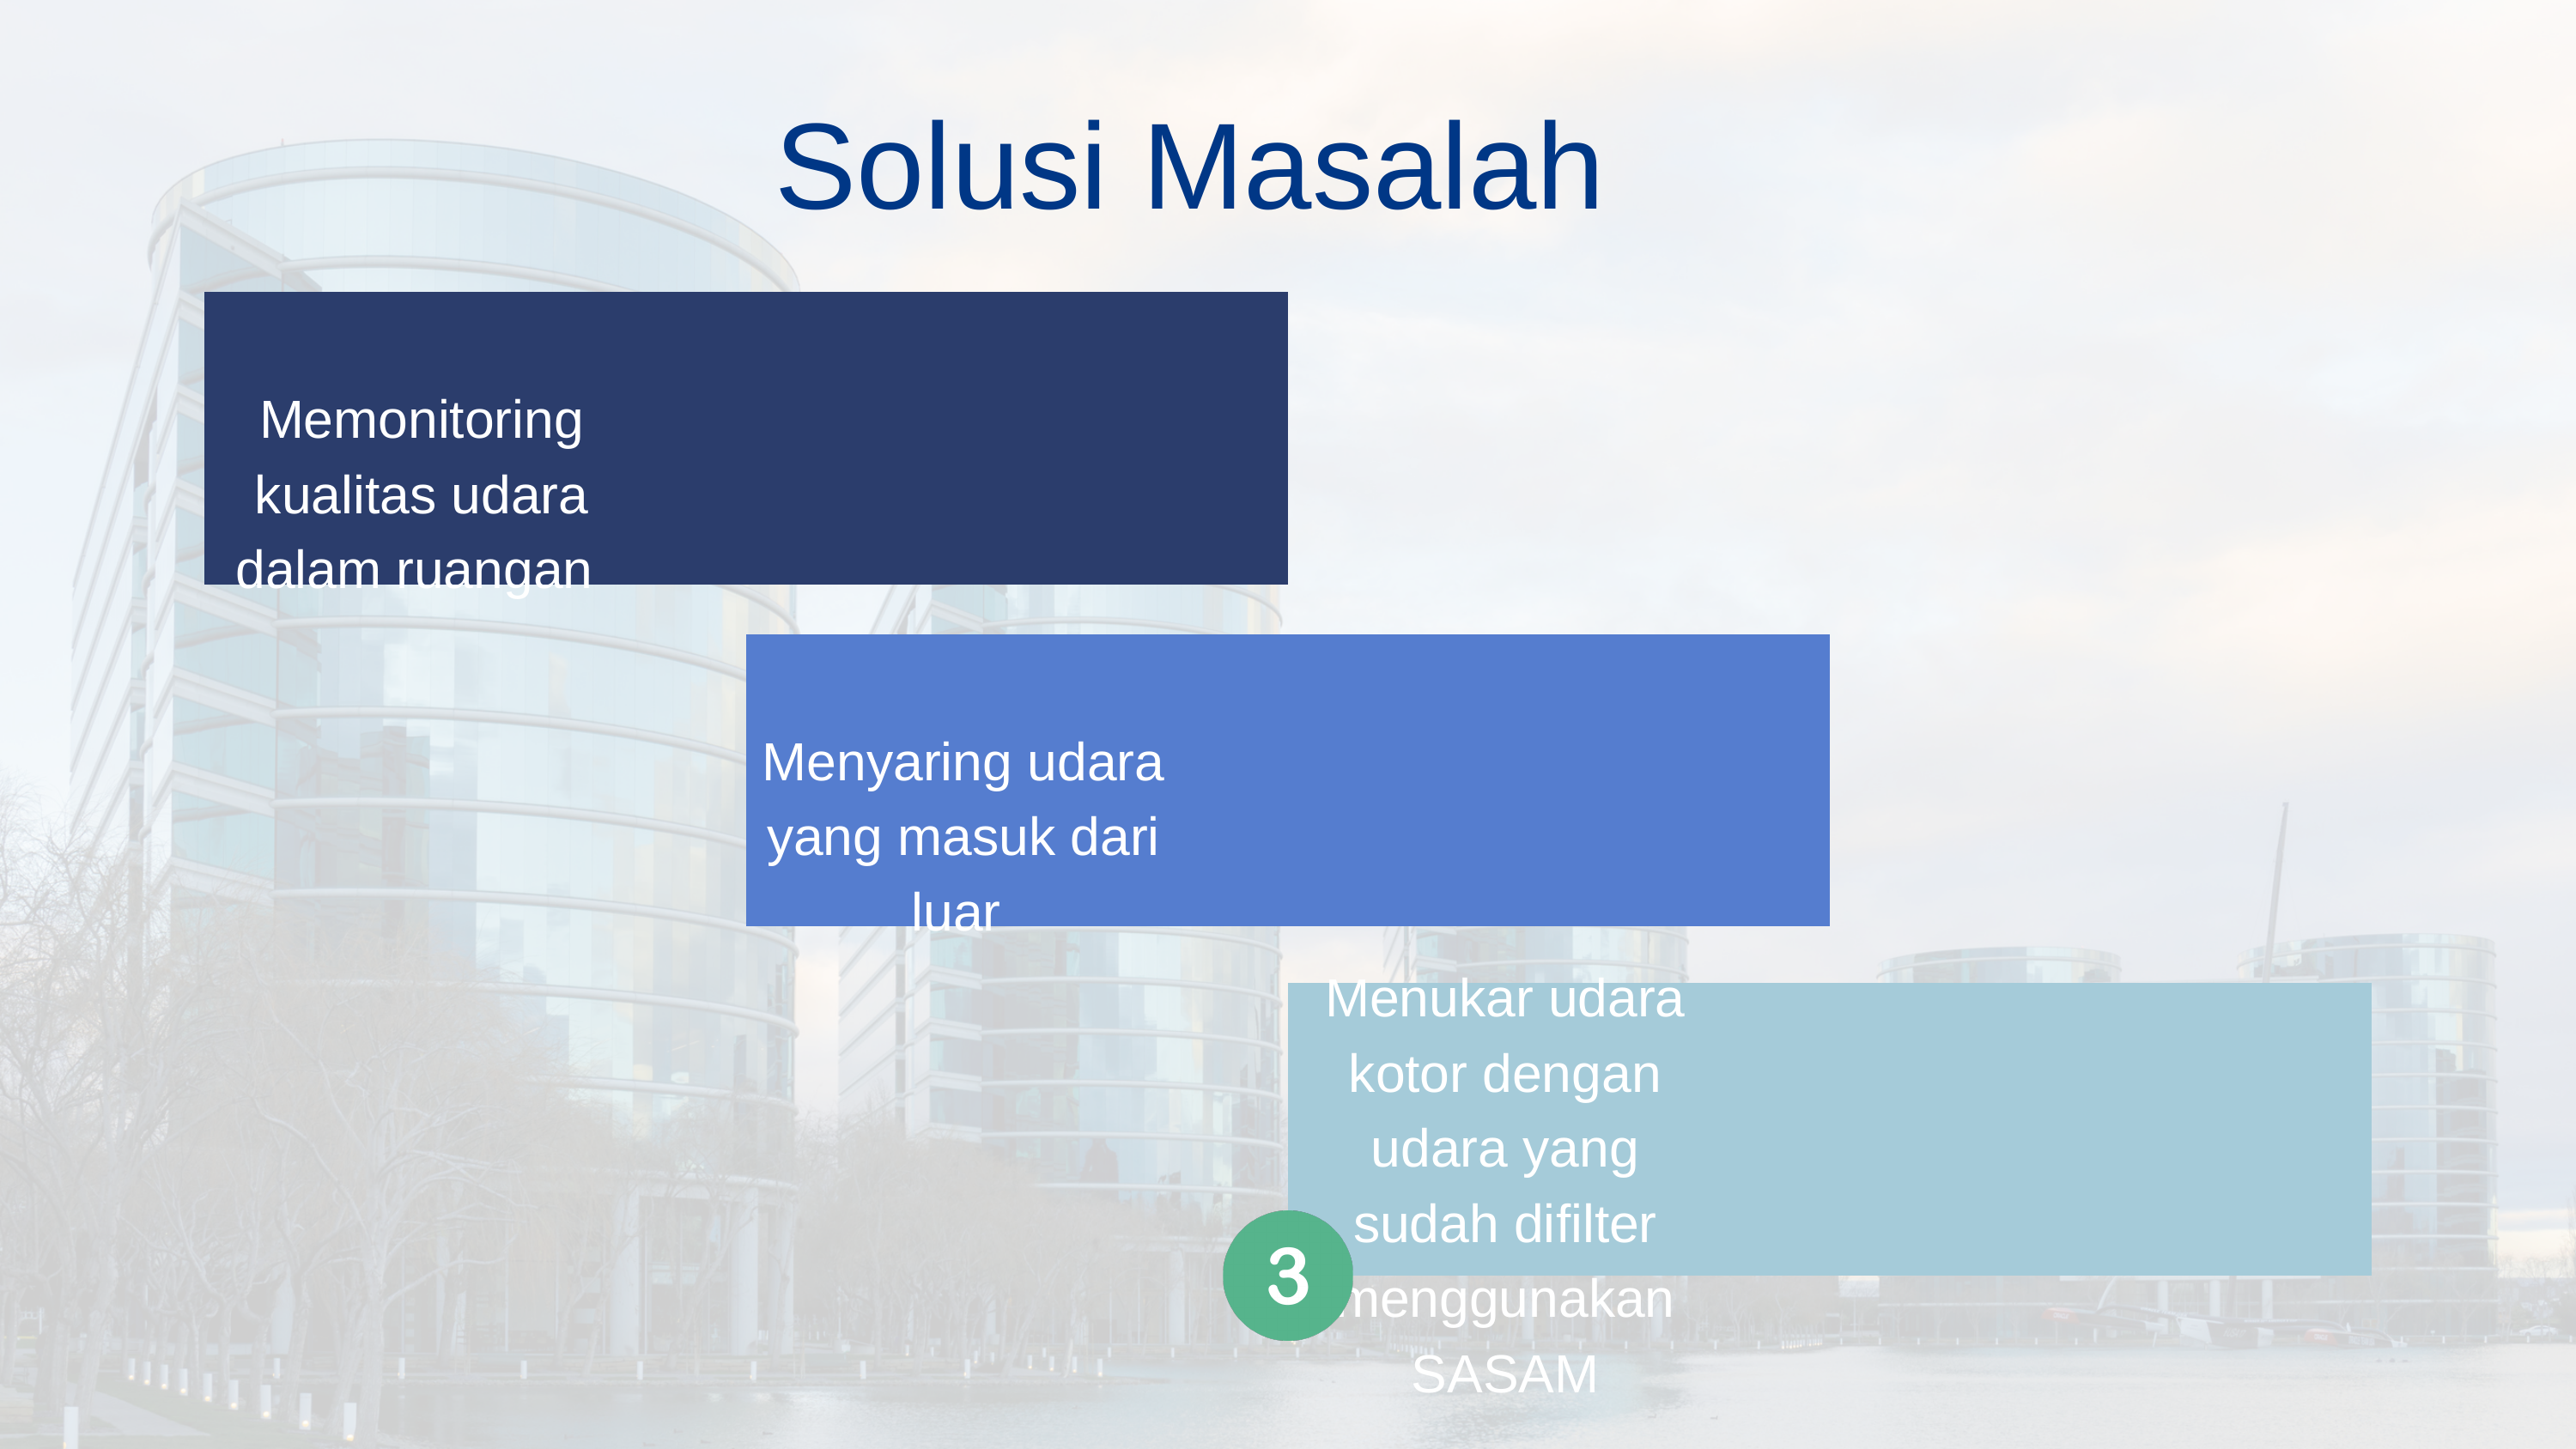

Solusi Masalah

Memonitoring kualitas udara dalam ruangan

Menyaring udara yang masuk dari luar

Menukar udara kotor dengan udara yang sudah difilter menggunakan SASAM